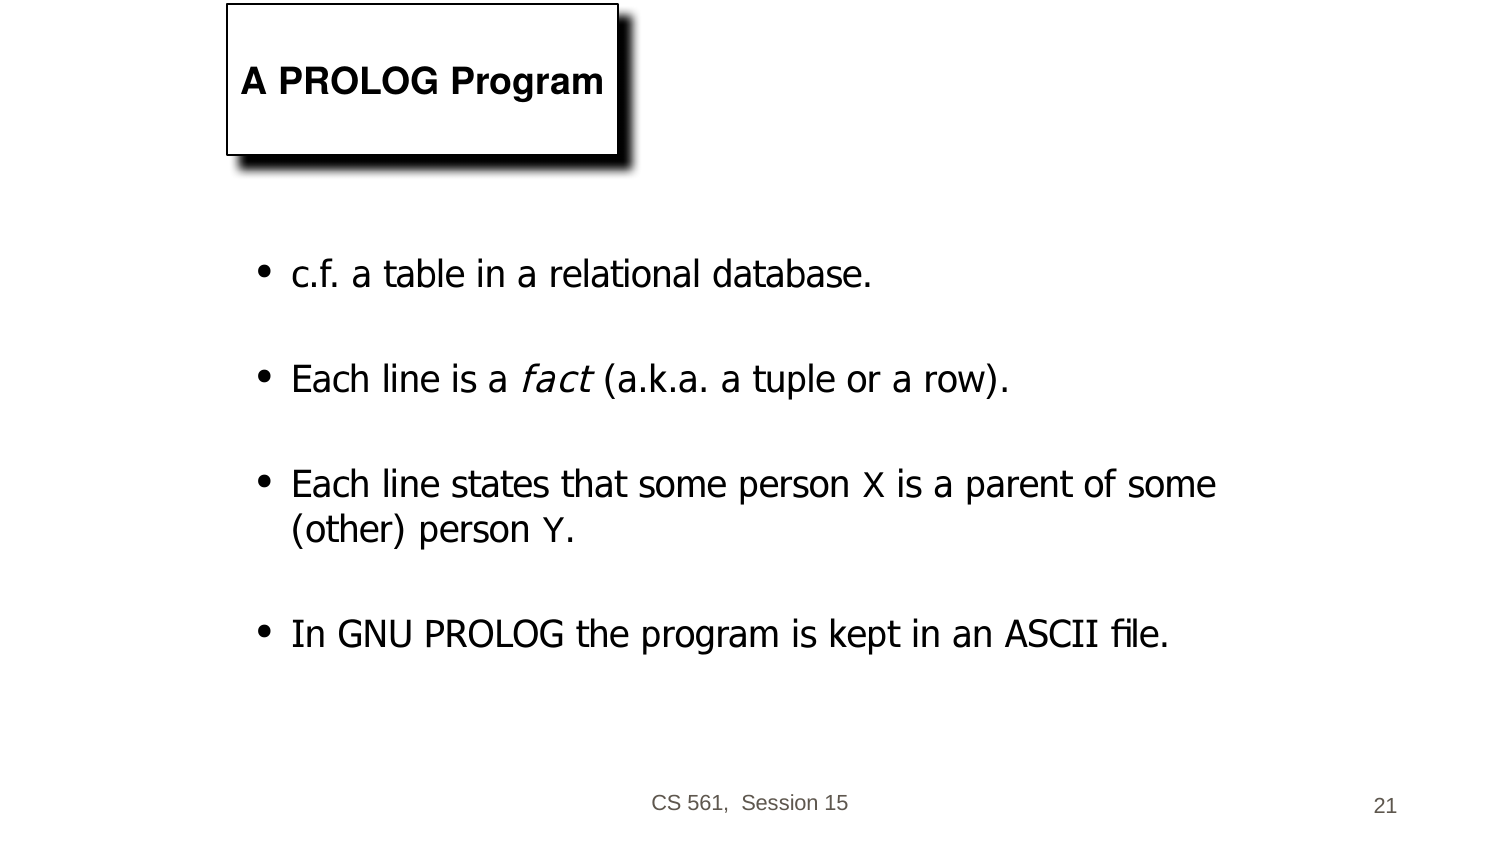

# A PROLOG Program
c.f. a table in a relational database.

Each line is a fact (a.k.a. a tuple or a row).

Each line states that some person X is a parent of some (other) person Y.

In GNU PROLOG the program is kept in an ASCII file.
CS 561,  Session 15
21